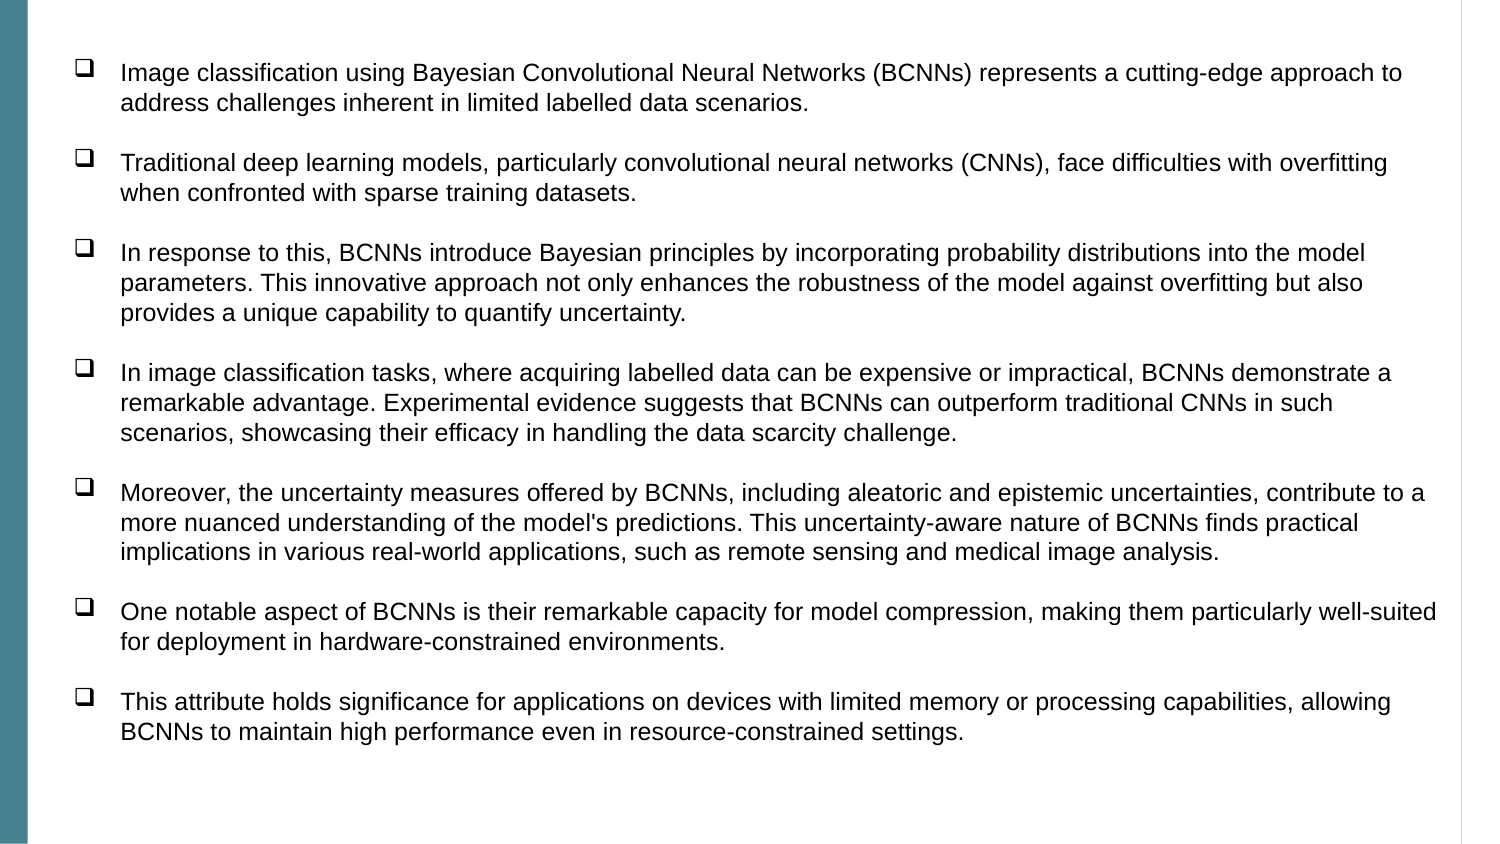

Image classification using Bayesian Convolutional Neural Networks (BCNNs) represents a cutting-edge approach to address challenges inherent in limited labelled data scenarios.

Traditional deep learning models, particularly convolutional neural networks (CNNs), face difficulties with overfitting when confronted with sparse training datasets.

In response to this, BCNNs introduce Bayesian principles by incorporating probability distributions into the model parameters. This innovative approach not only enhances the robustness of the model against overfitting but also provides a unique capability to quantify uncertainty.

In image classification tasks, where acquiring labelled data can be expensive or impractical, BCNNs demonstrate a remarkable advantage. Experimental evidence suggests that BCNNs can outperform traditional CNNs in such scenarios, showcasing their efficacy in handling the data scarcity challenge.

Moreover, the uncertainty measures offered by BCNNs, including aleatoric and epistemic uncertainties, contribute to a more nuanced understanding of the model's predictions. This uncertainty-aware nature of BCNNs finds practical implications in various real-world applications, such as remote sensing and medical image analysis.

One notable aspect of BCNNs is their remarkable capacity for model compression, making them particularly well-suited for deployment in hardware-constrained environments.

This attribute holds significance for applications on devices with limited memory or processing capabilities, allowing BCNNs to maintain high performance even in resource-constrained settings.